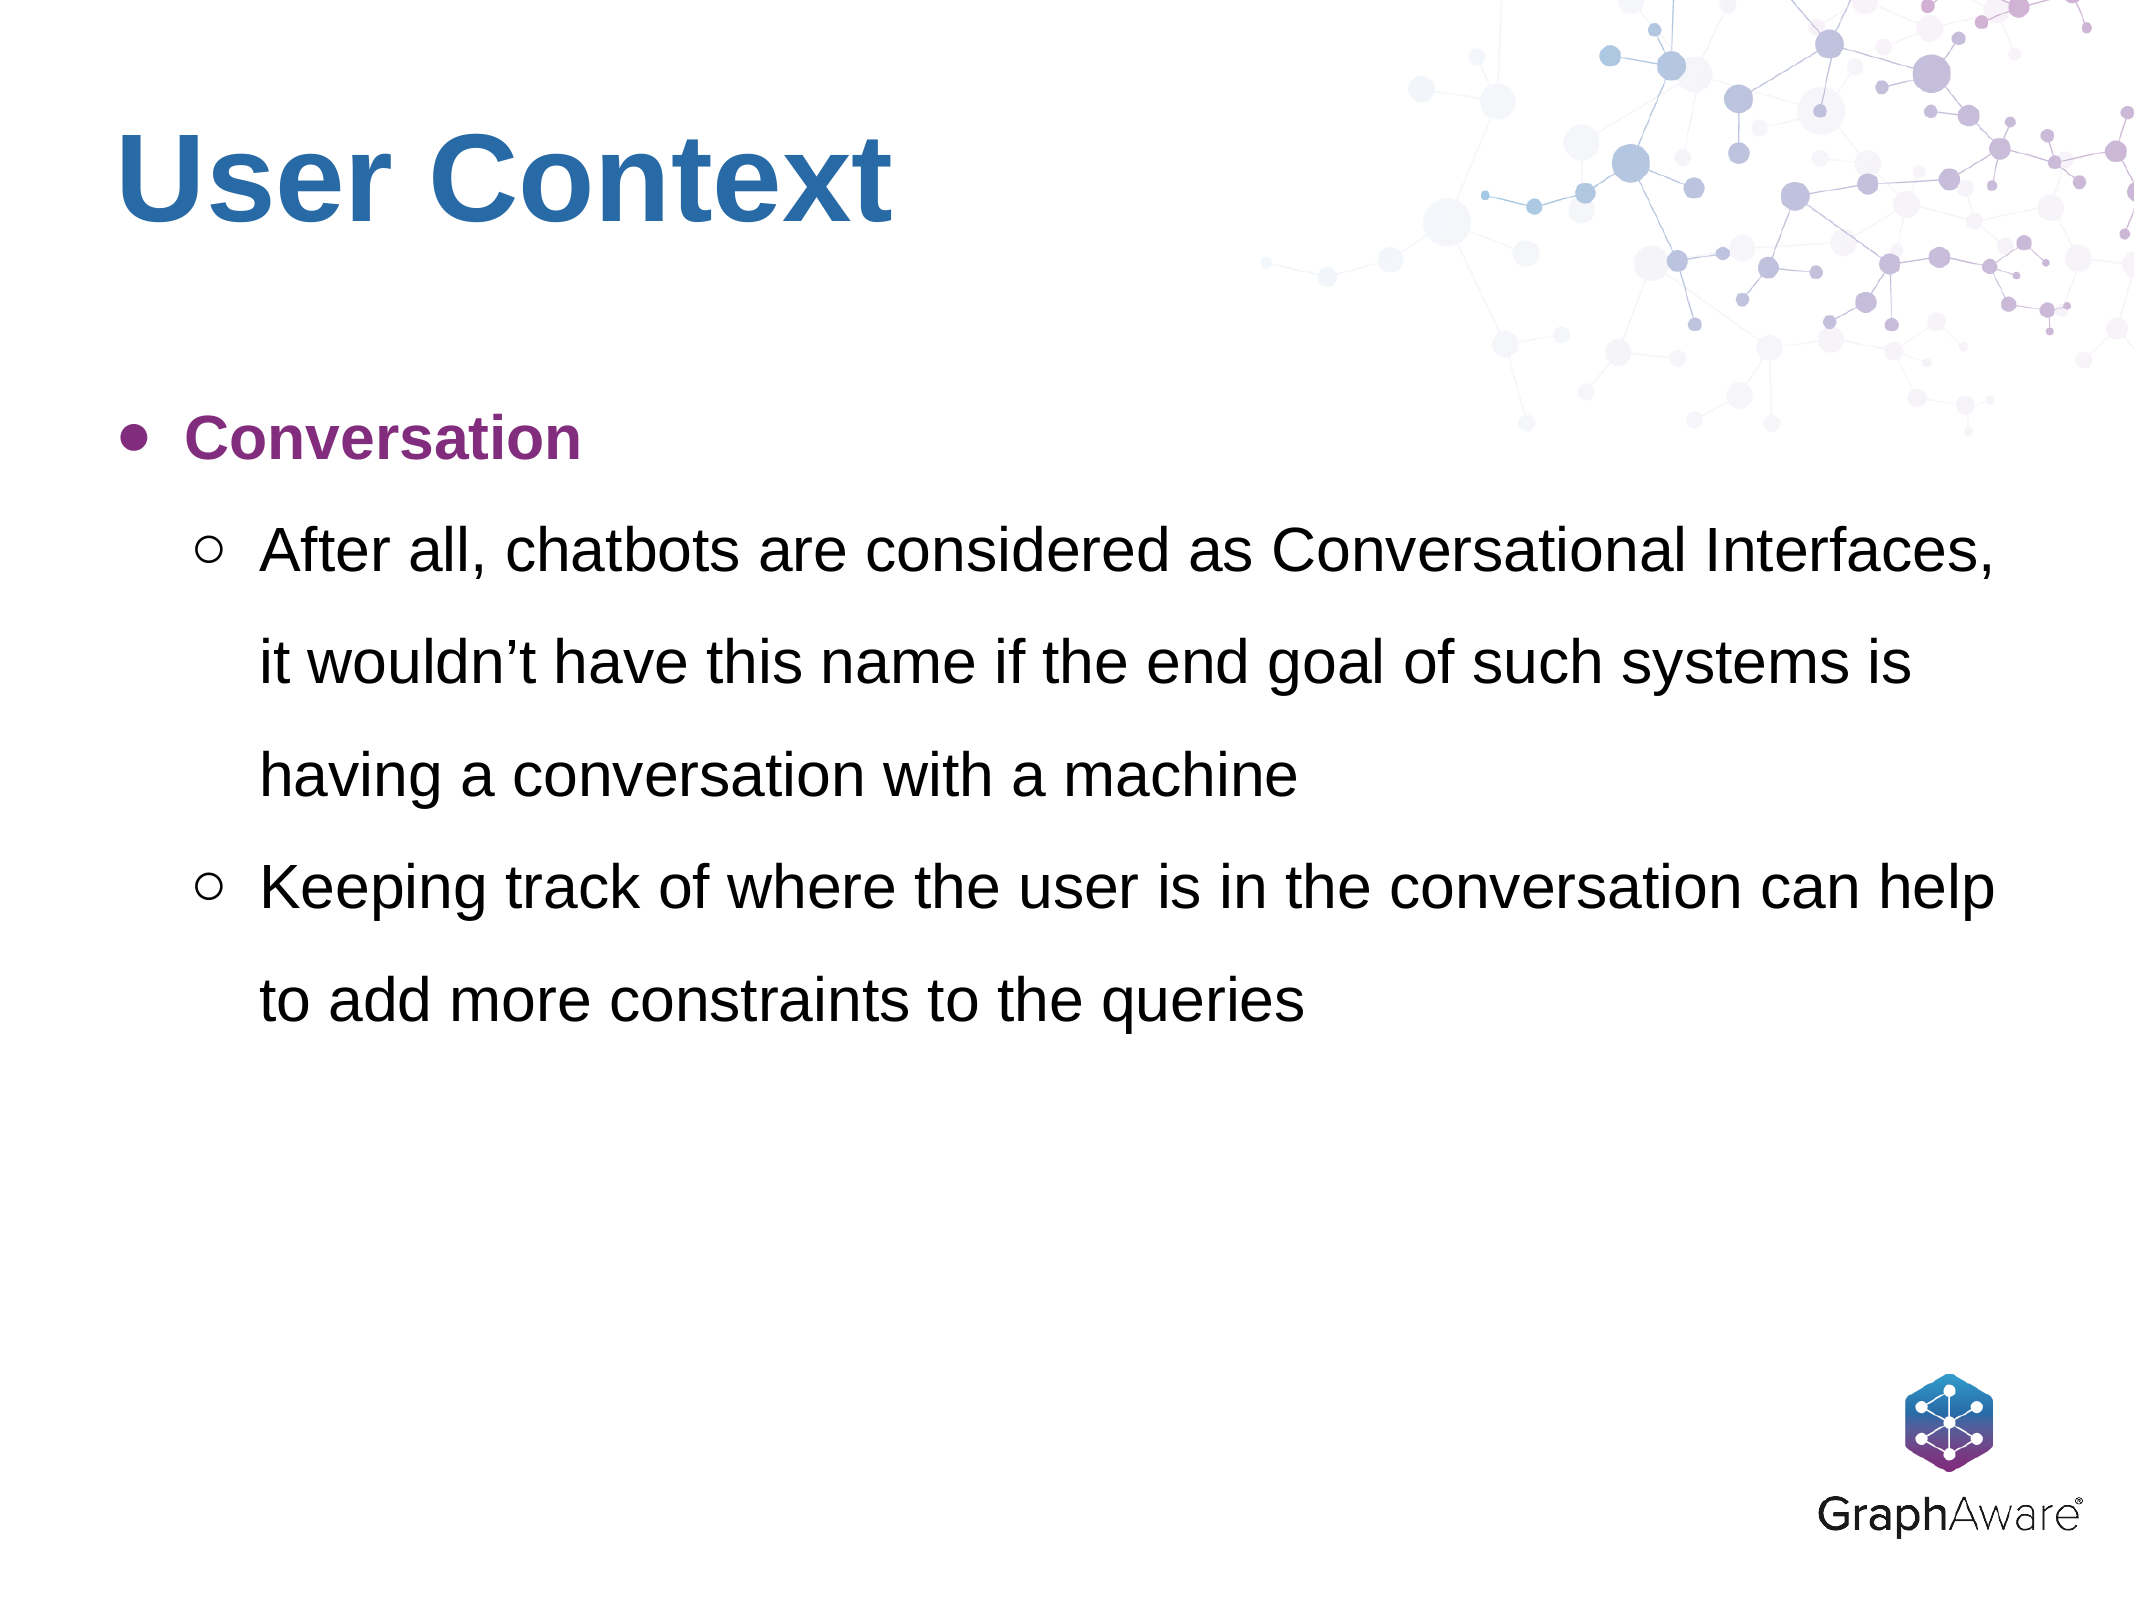

# User Context
Conversation
After all, chatbots are considered as Conversational Interfaces, it wouldn’t have this name if the end goal of such systems is having a conversation with a machine
Keeping track of where the user is in the conversation can help to add more constraints to the queries